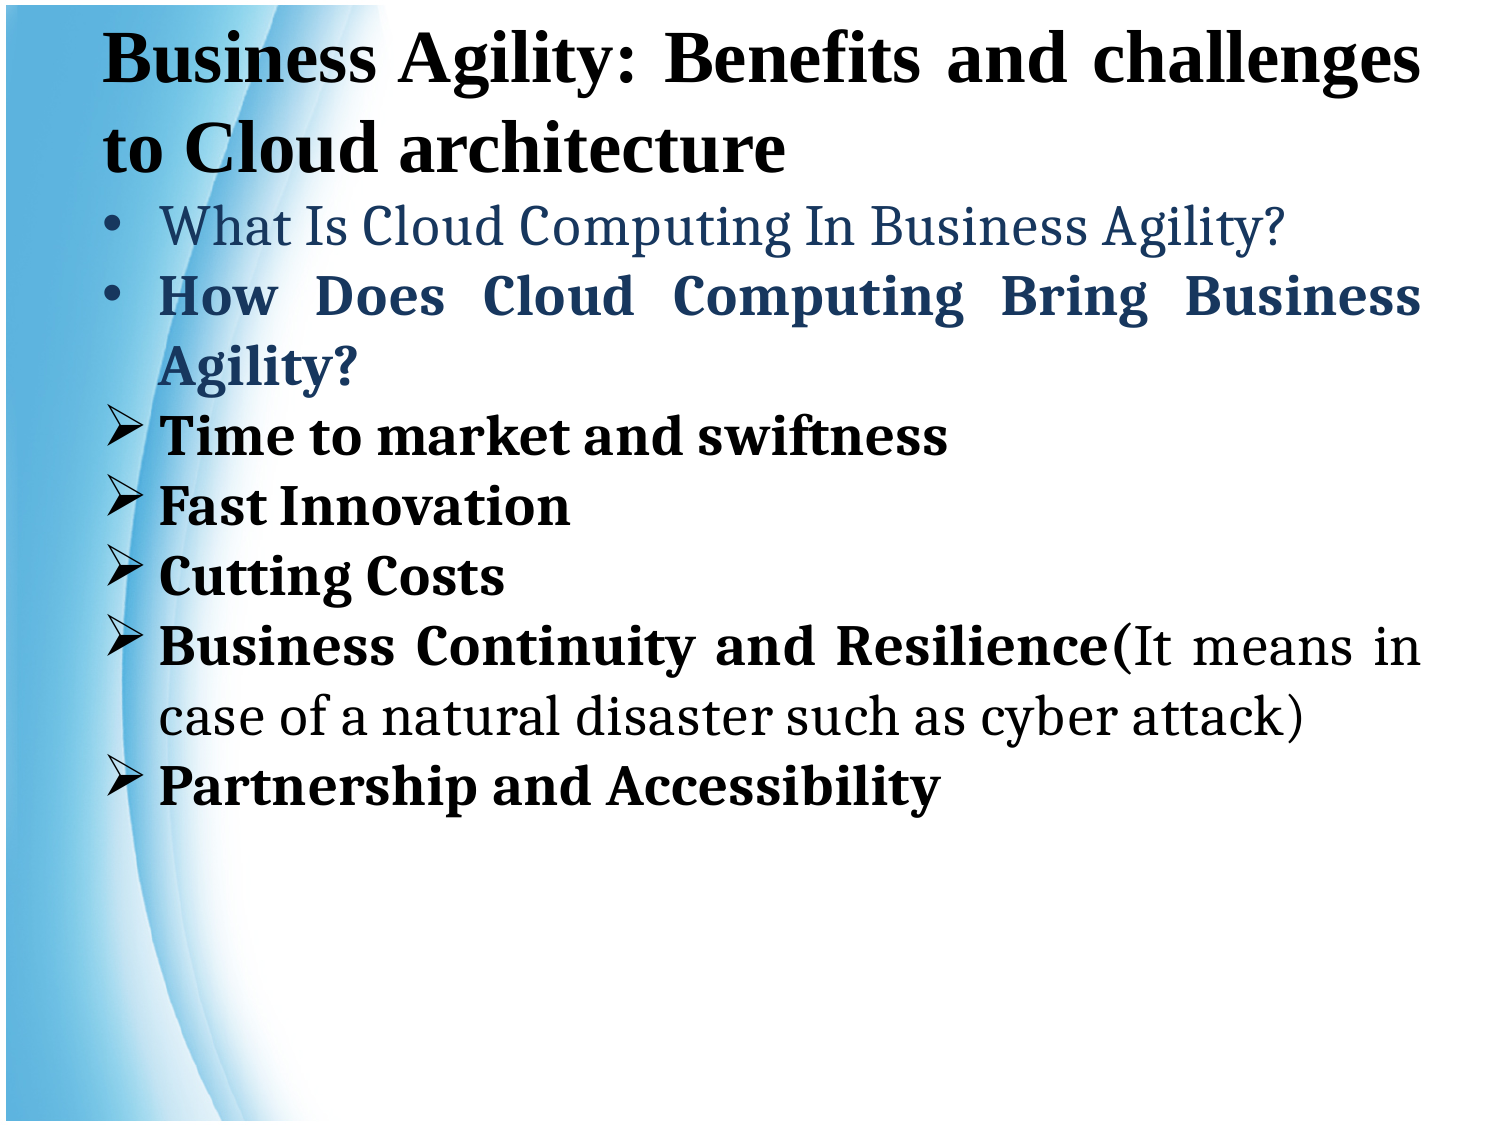

Business Agility: Benefits and challenges to Cloud architecture
What Is Cloud Computing In Business Agility?
How Does Cloud Computing Bring Business Agility?
Time to market and swiftness
Fast Innovation
Cutting Costs
Business Continuity and Resilience(It means in case of a natural disaster such as cyber attack)
Partnership and Accessibility